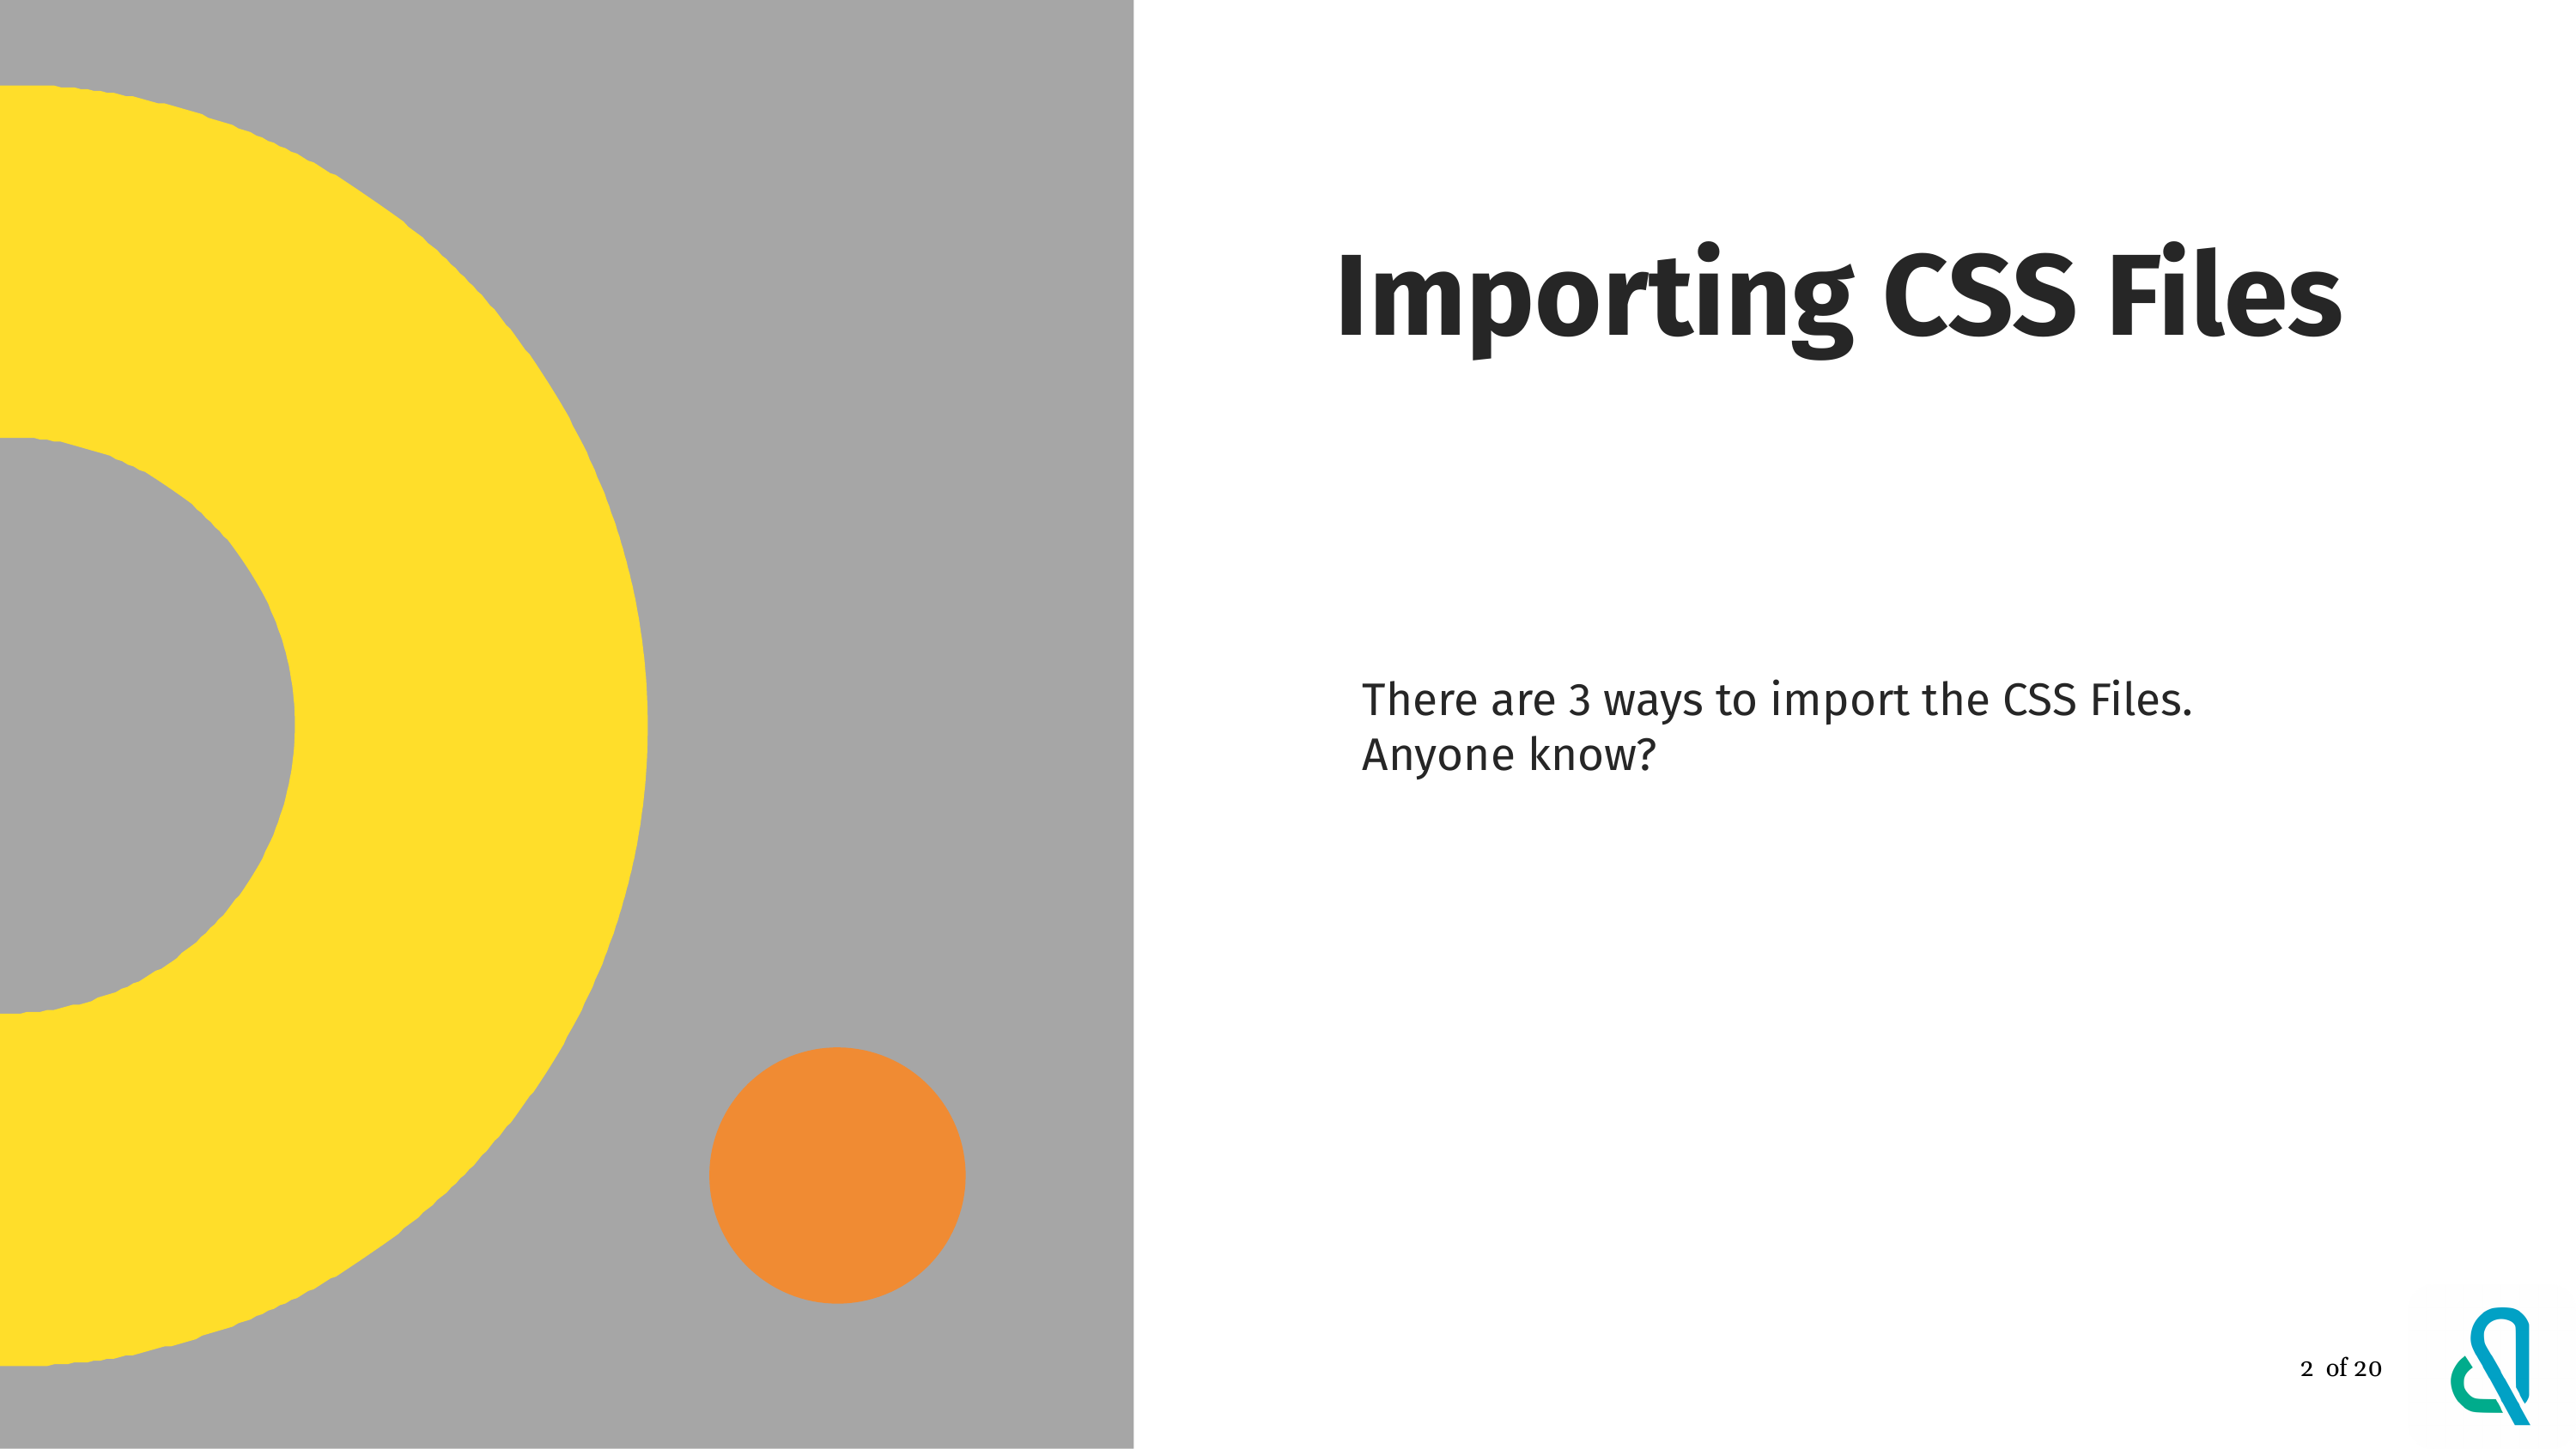

# Importing CSS Files
There are 3 ways to import the CSS Files. Anyone know?

2  of 20